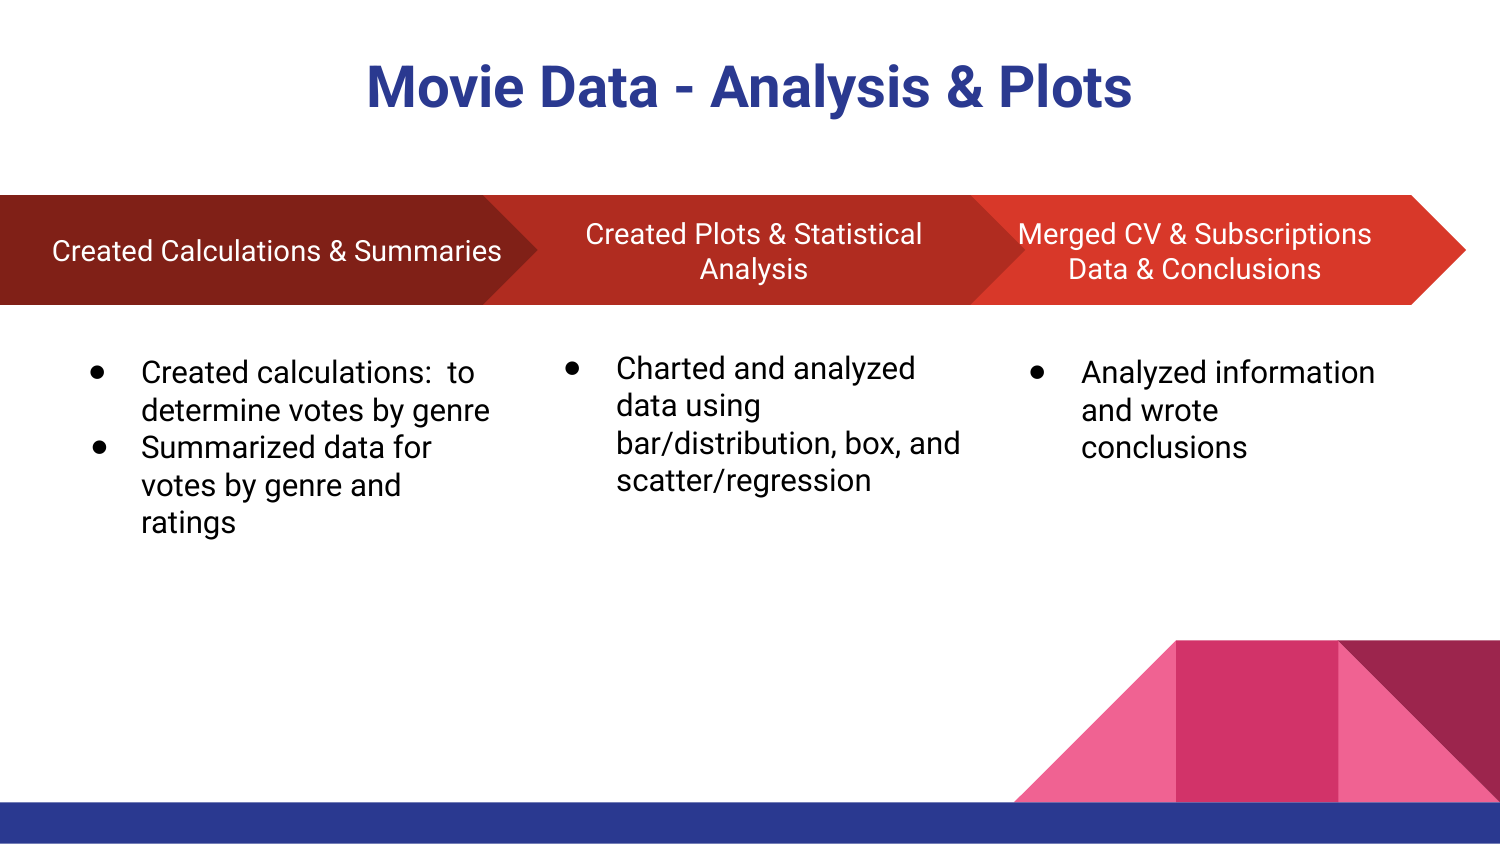

# Movie Data - Analysis & Plots
Created Plots & Statistical Analysis
Charted and analyzed data using bar/distribution, box, and scatter/regression

Merged CV & Subscriptions Data & Conclusions
Analyzed information and wrote conclusions
Created Calculations & Summaries
Created calculations:  to determine votes by genre
Summarized data for votes by genre and ratings